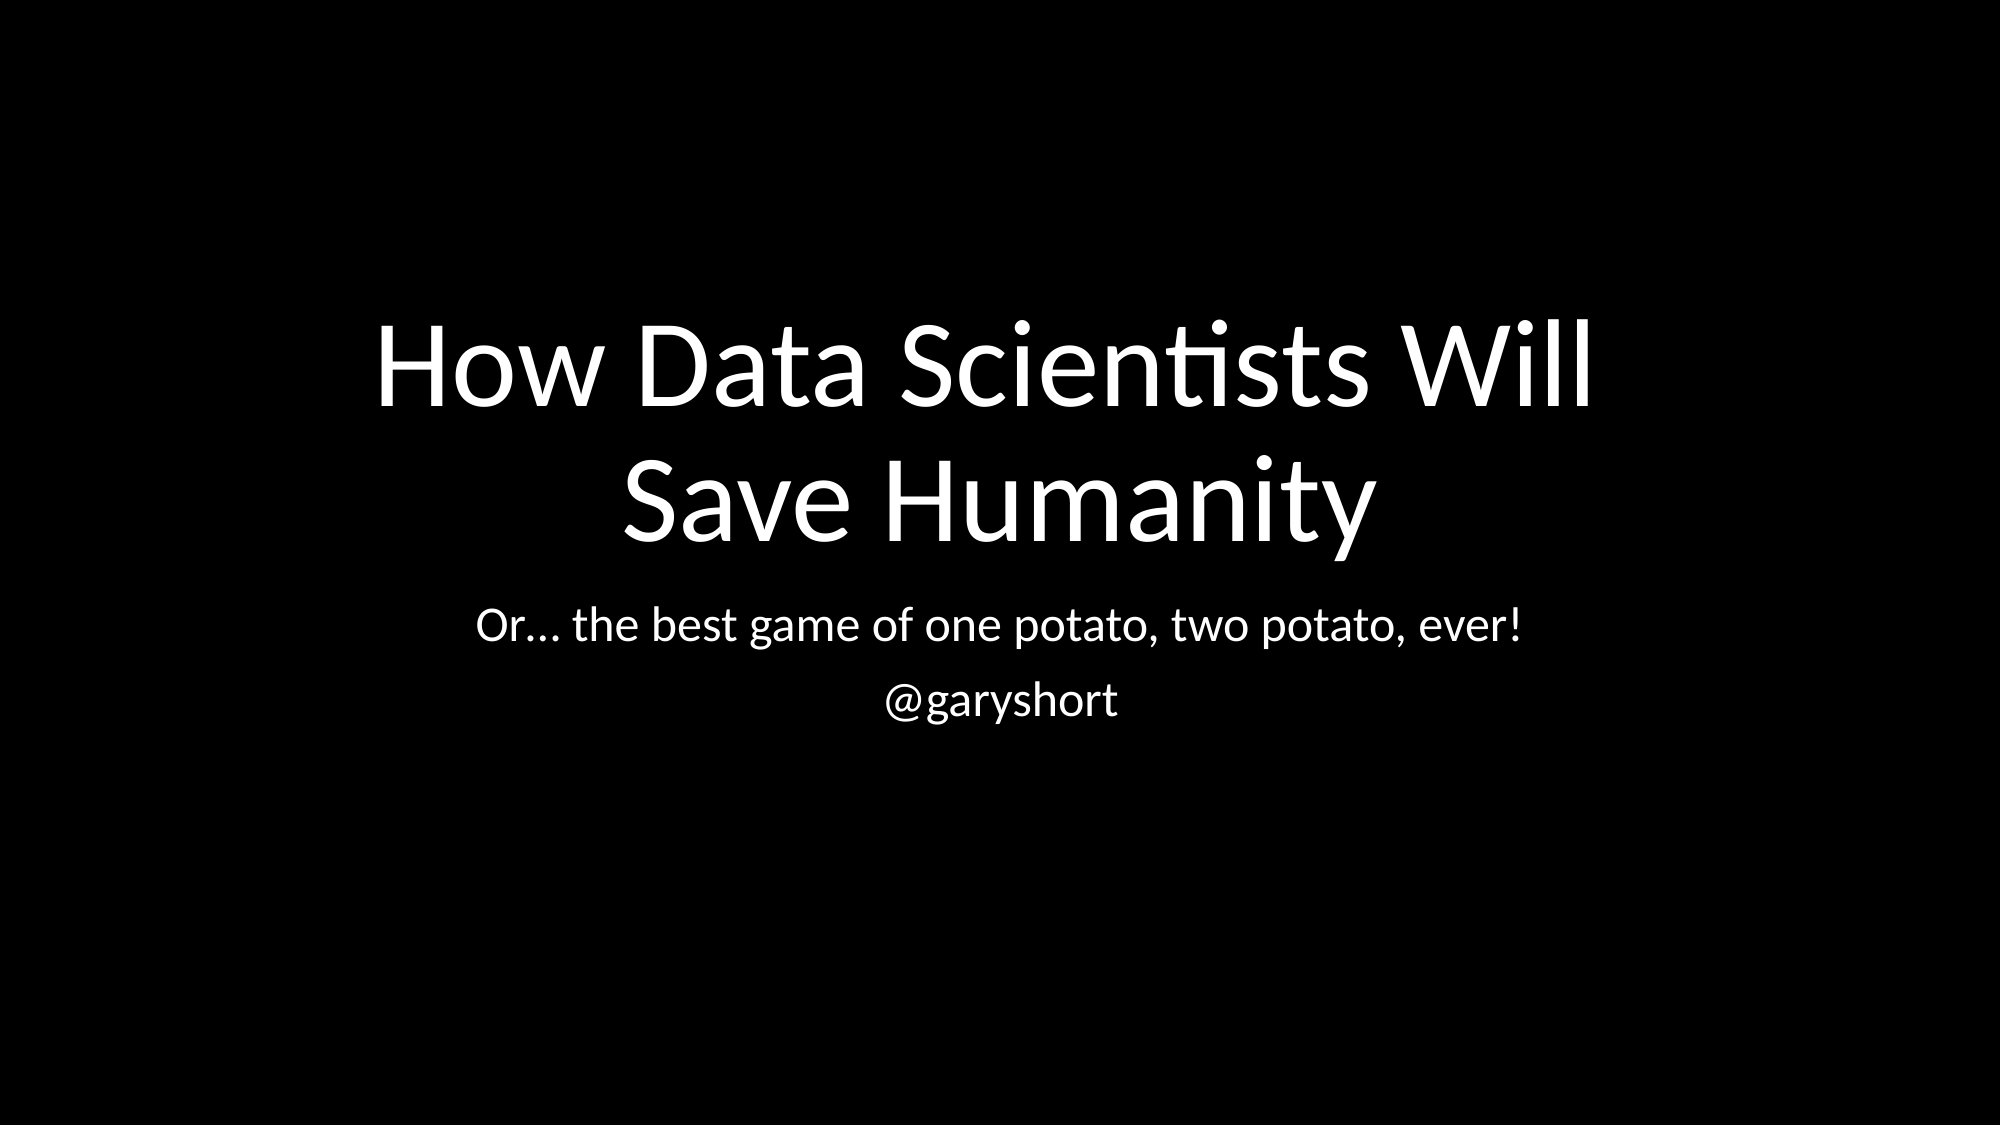

# How Data Scientists Will Save Humanity
Or… the best game of one potato, two potato, ever!
@garyshort